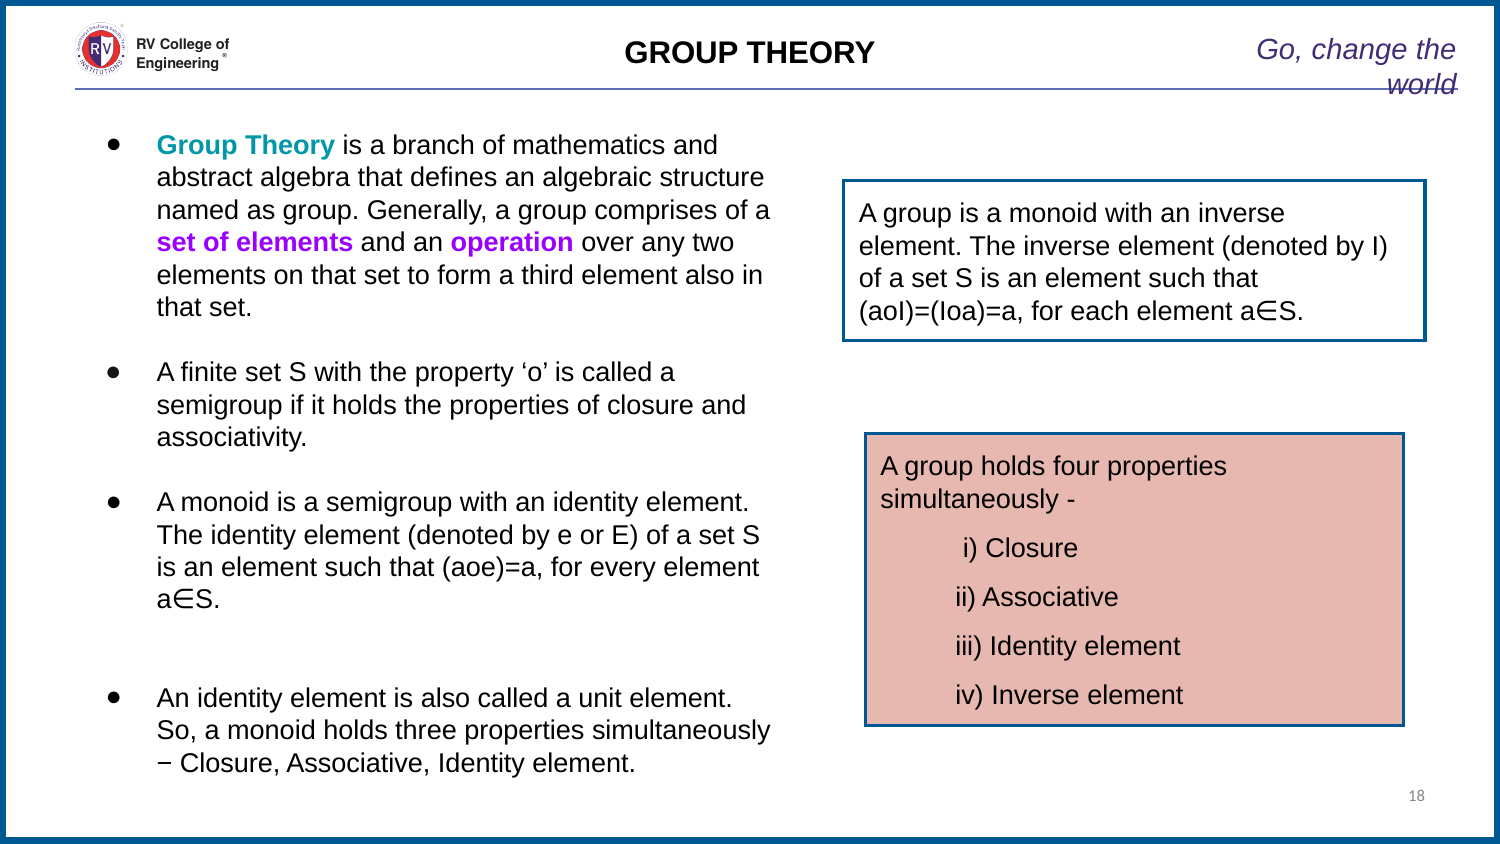

GROUP THEORY
# Go, change the world
RV College of
Engineering

Group Theory is a branch of mathematics and abstract algebra that defines an algebraic structure named as group. Generally, a group comprises of a set of elements and an operation over any two elements on that set to form a third element also in that set.

A finite set S with the property ‘ο’ is called a semigroup if it holds the properties of closure and associativity.

A monoid is a semigroup with an identity element. The identity element (denoted by e or E) of a set S is an element such that (aοe)=a, for every element a∈S.

An identity element is also called a unit element. So, a monoid holds three properties simultaneously − Closure, Associative, Identity element.
A group is a monoid with an inverse element. The inverse element (denoted by I) of a set S is an element such that (aοI)=(Iοa)=a, for each element a∈S.
A group holds four properties simultaneously -
 i) Closure
ii) Associative
iii) Identity element
iv) Inverse element
18